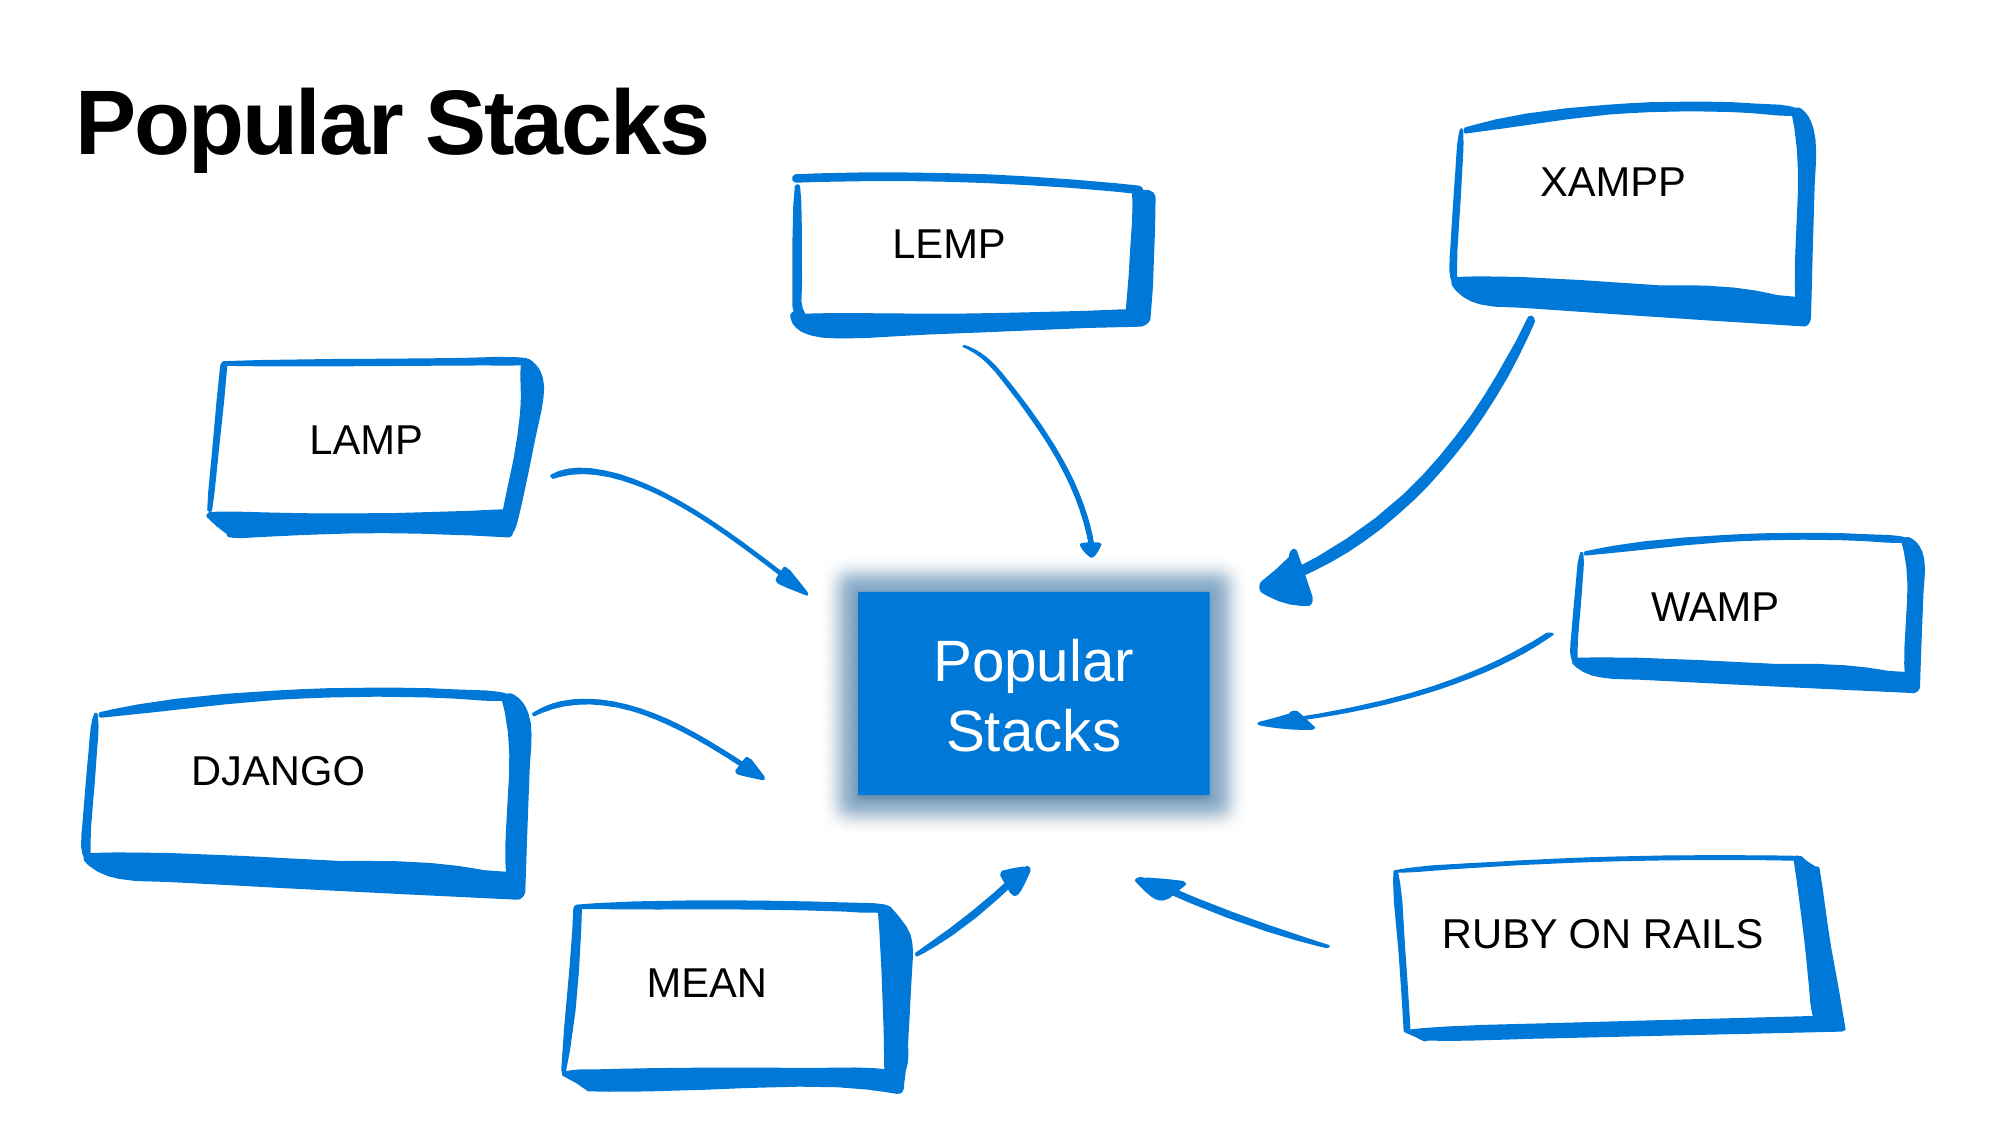

Popular Stacks

XAMPP

LEMP

        LAMP

WAMP

Popular Stacks

DJANGO

RUBY ON RAILS

MEAN